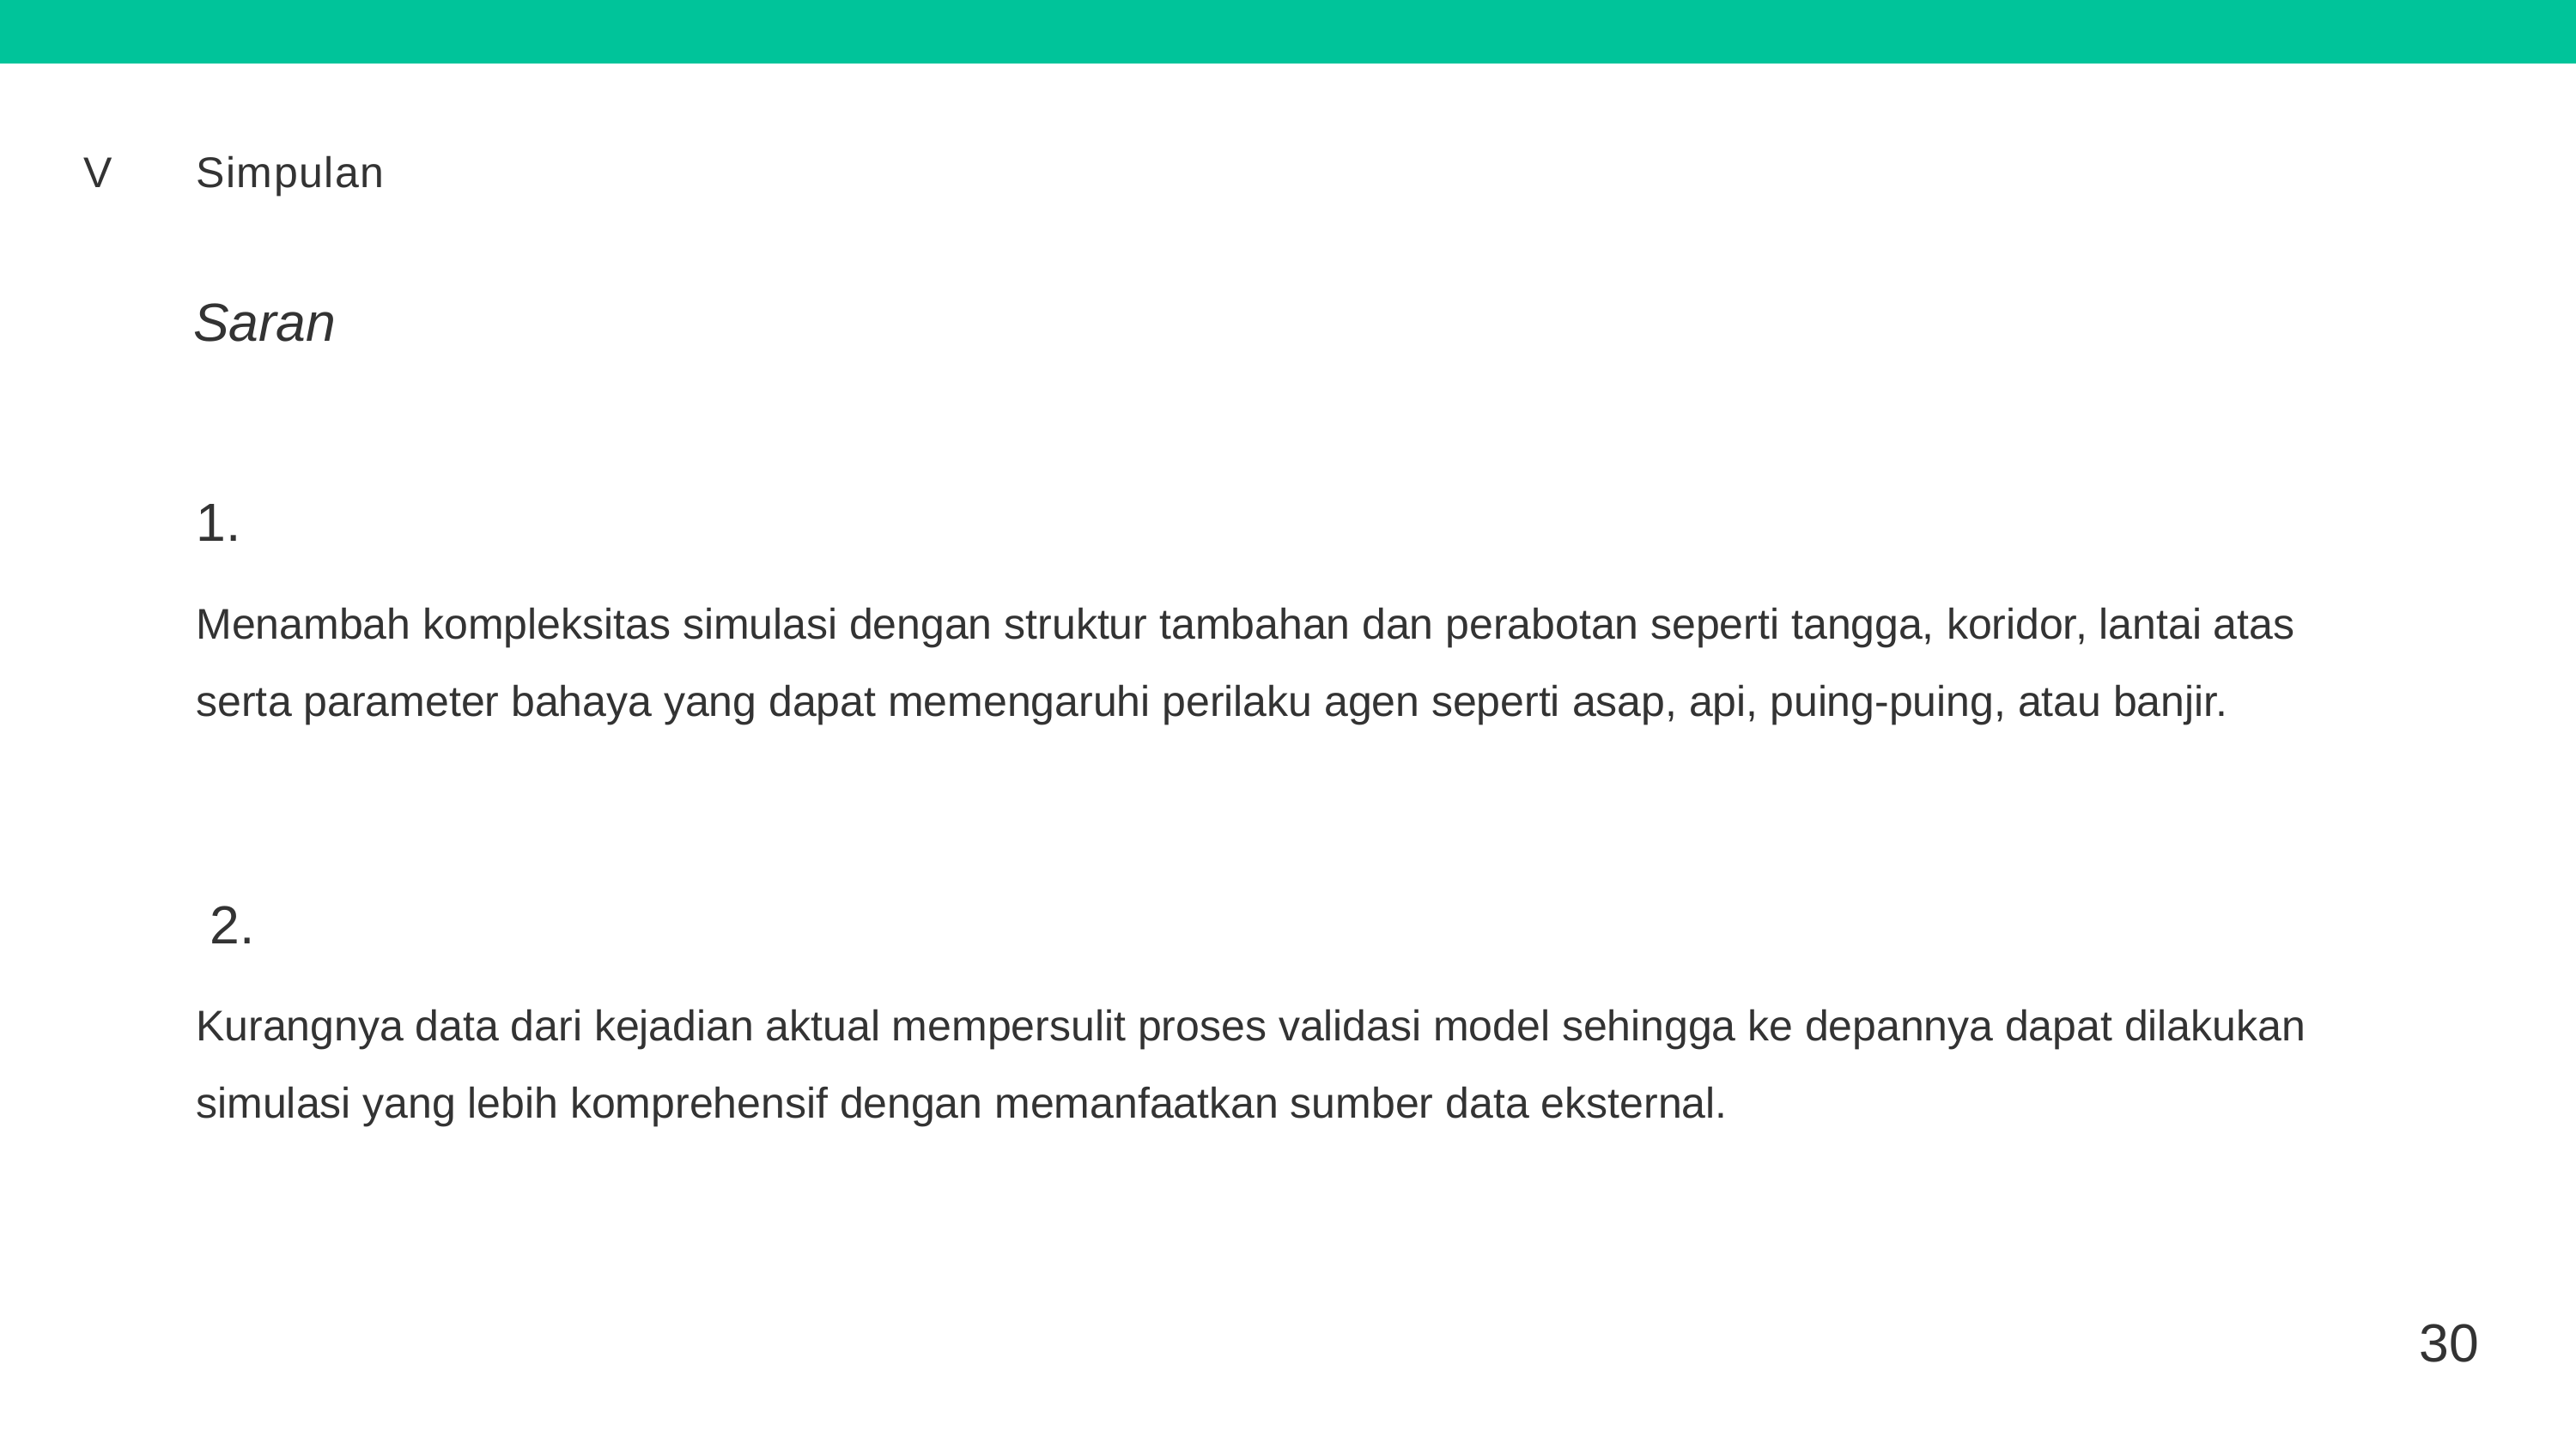

V
Simpulan
Saran
1.
Menambah kompleksitas simulasi dengan struktur tambahan dan perabotan seperti tangga, koridor, lantai atas serta parameter bahaya yang dapat memengaruhi perilaku agen seperti asap, api, puing-puing, atau banjir.
2.
Kurangnya data dari kejadian aktual mempersulit proses validasi model sehingga ke depannya dapat dilakukan simulasi yang lebih komprehensif dengan memanfaatkan sumber data eksternal.
30